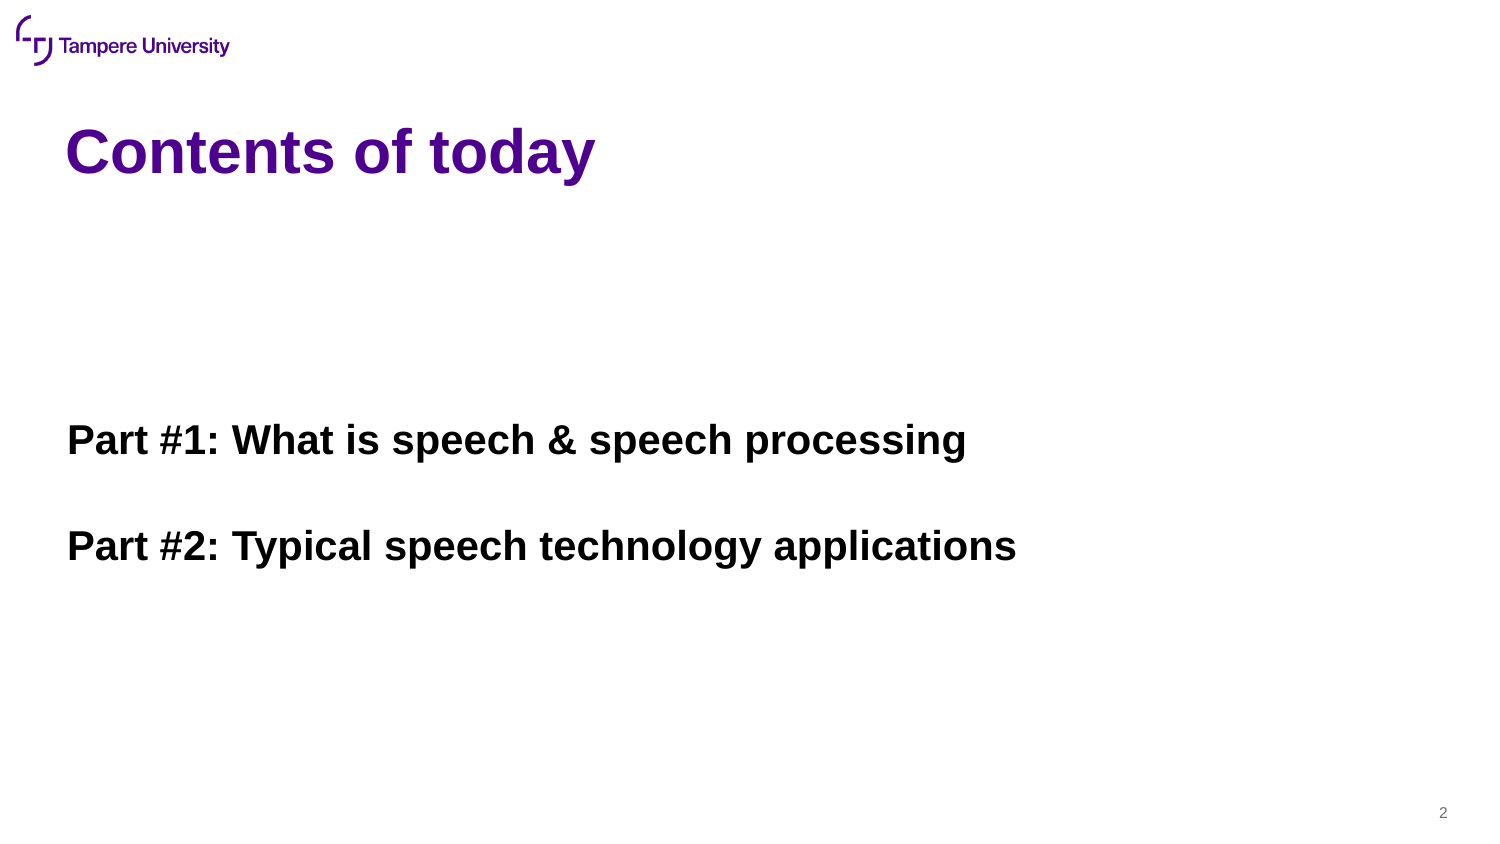

# Contents of today

Part #1: What is speech & speech processing

Part #2: Typical speech technology applications
2